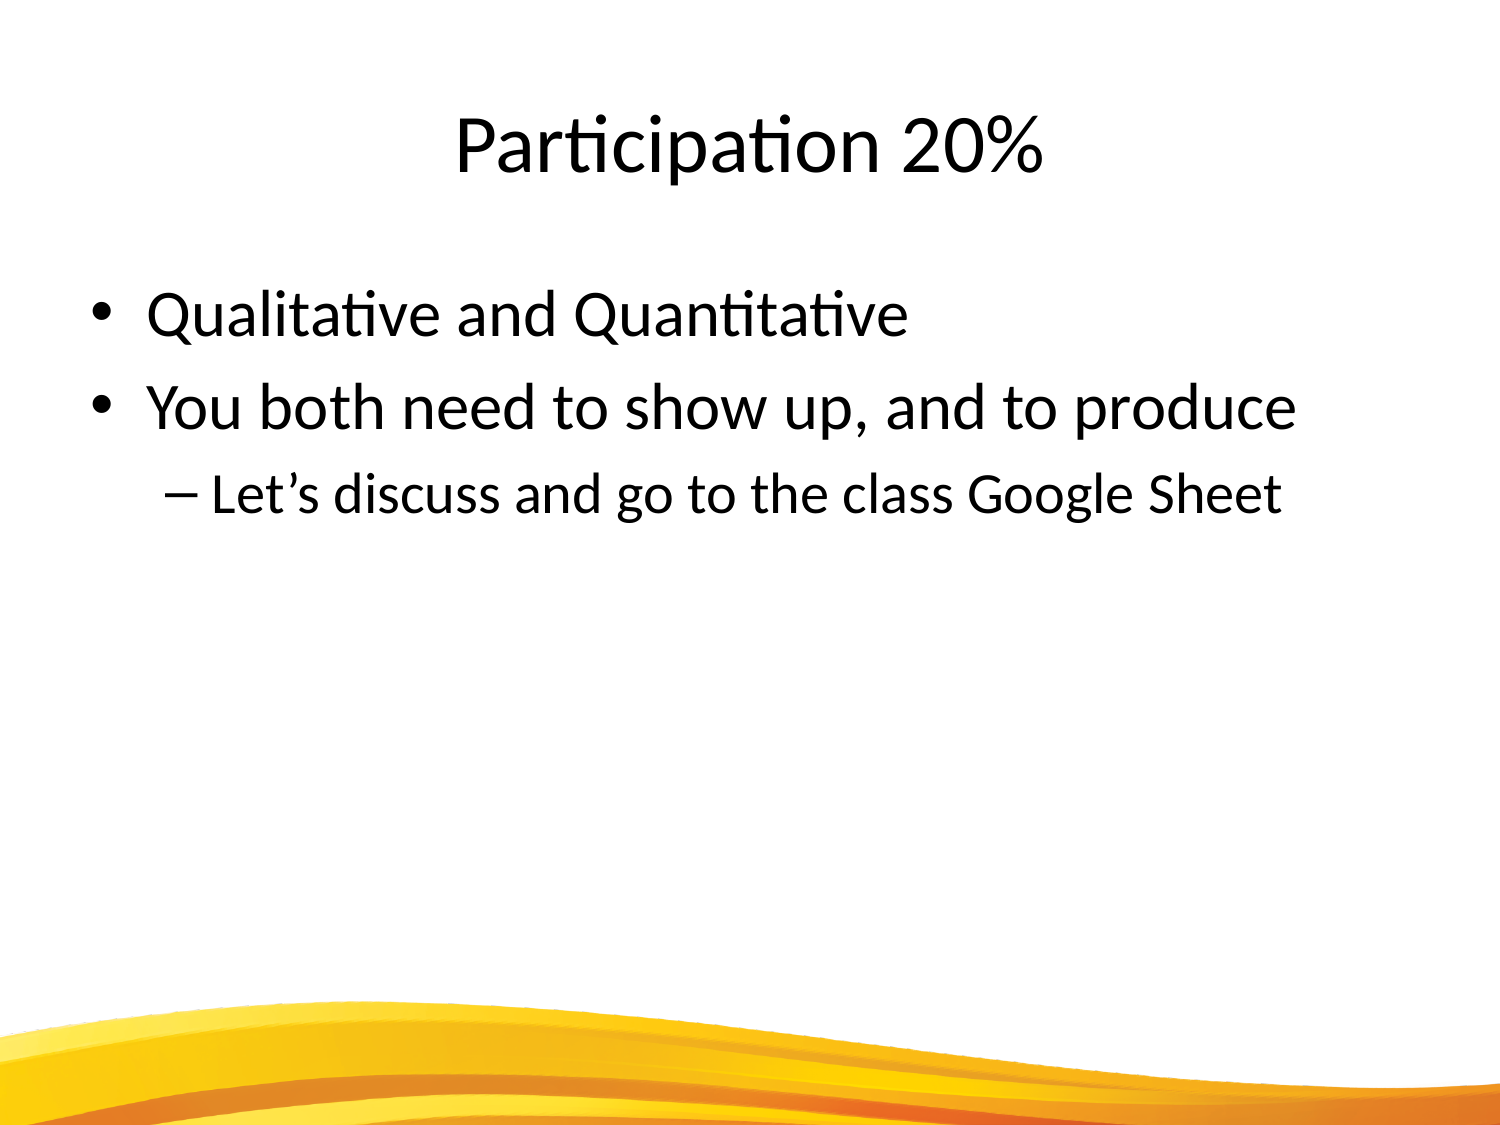

# Participation 20%
Qualitative and Quantitative
You both need to show up, and to produce
Let’s discuss and go to the class Google Sheet